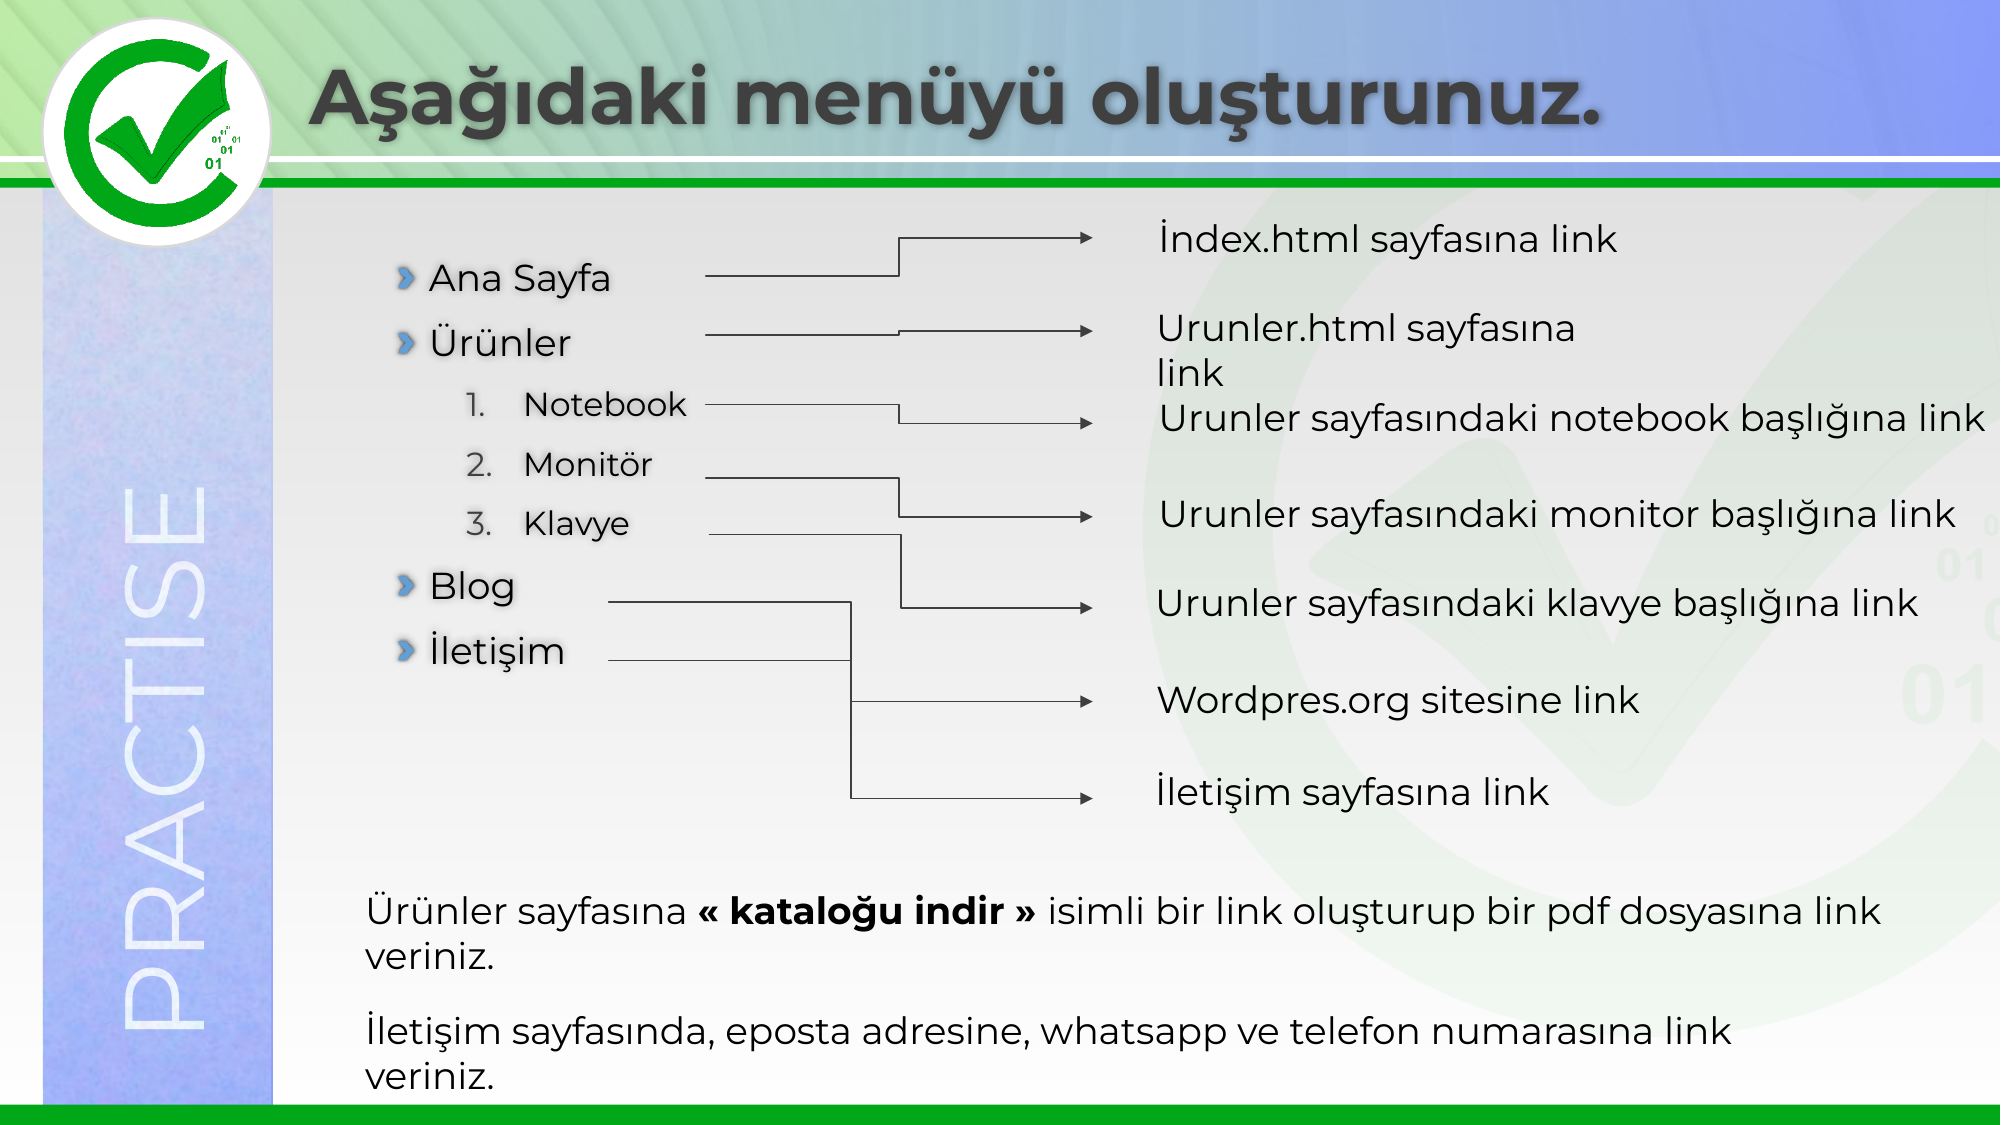

Aşağıdaki menüyü oluşturunuz.
İndex.html sayfasına link
Ana Sayfa
Ürünler
Notebook
Monitör
Klavye
Blog
İletişim

Urunler.html sayfasına link
Urunler sayfasındaki notebook başlığına link
Urunler sayfasındaki monitor başlığına link
Urunler sayfasındaki klavye başlığına link
Wordpres.org sitesine link
İletişim sayfasına link
Ürünler sayfasına « kataloğu indir » isimli bir link oluşturup bir pdf dosyasına link veriniz.
İletişim sayfasında, eposta adresine, whatsapp ve telefon numarasına link veriniz.